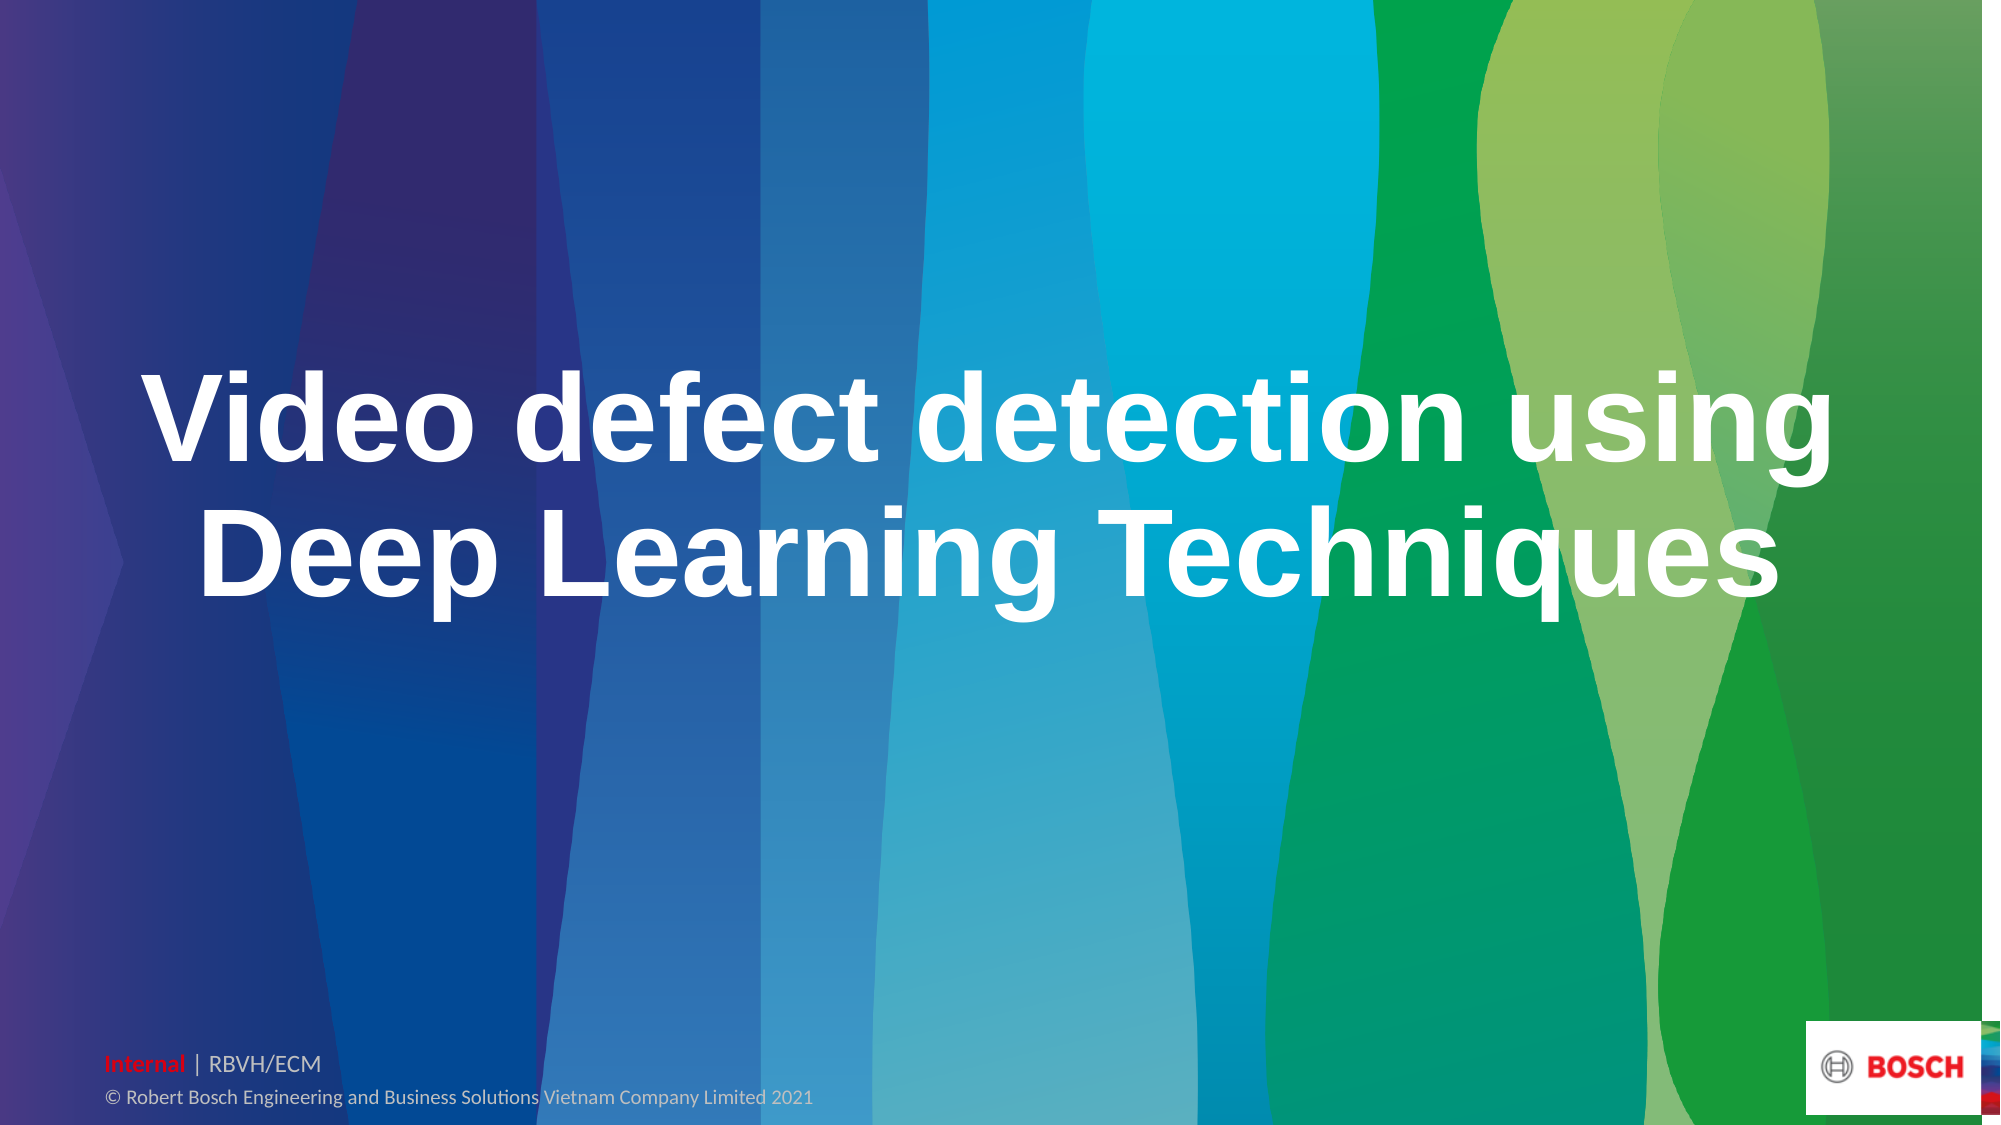

# Video defect detection using Deep Learning Techniques